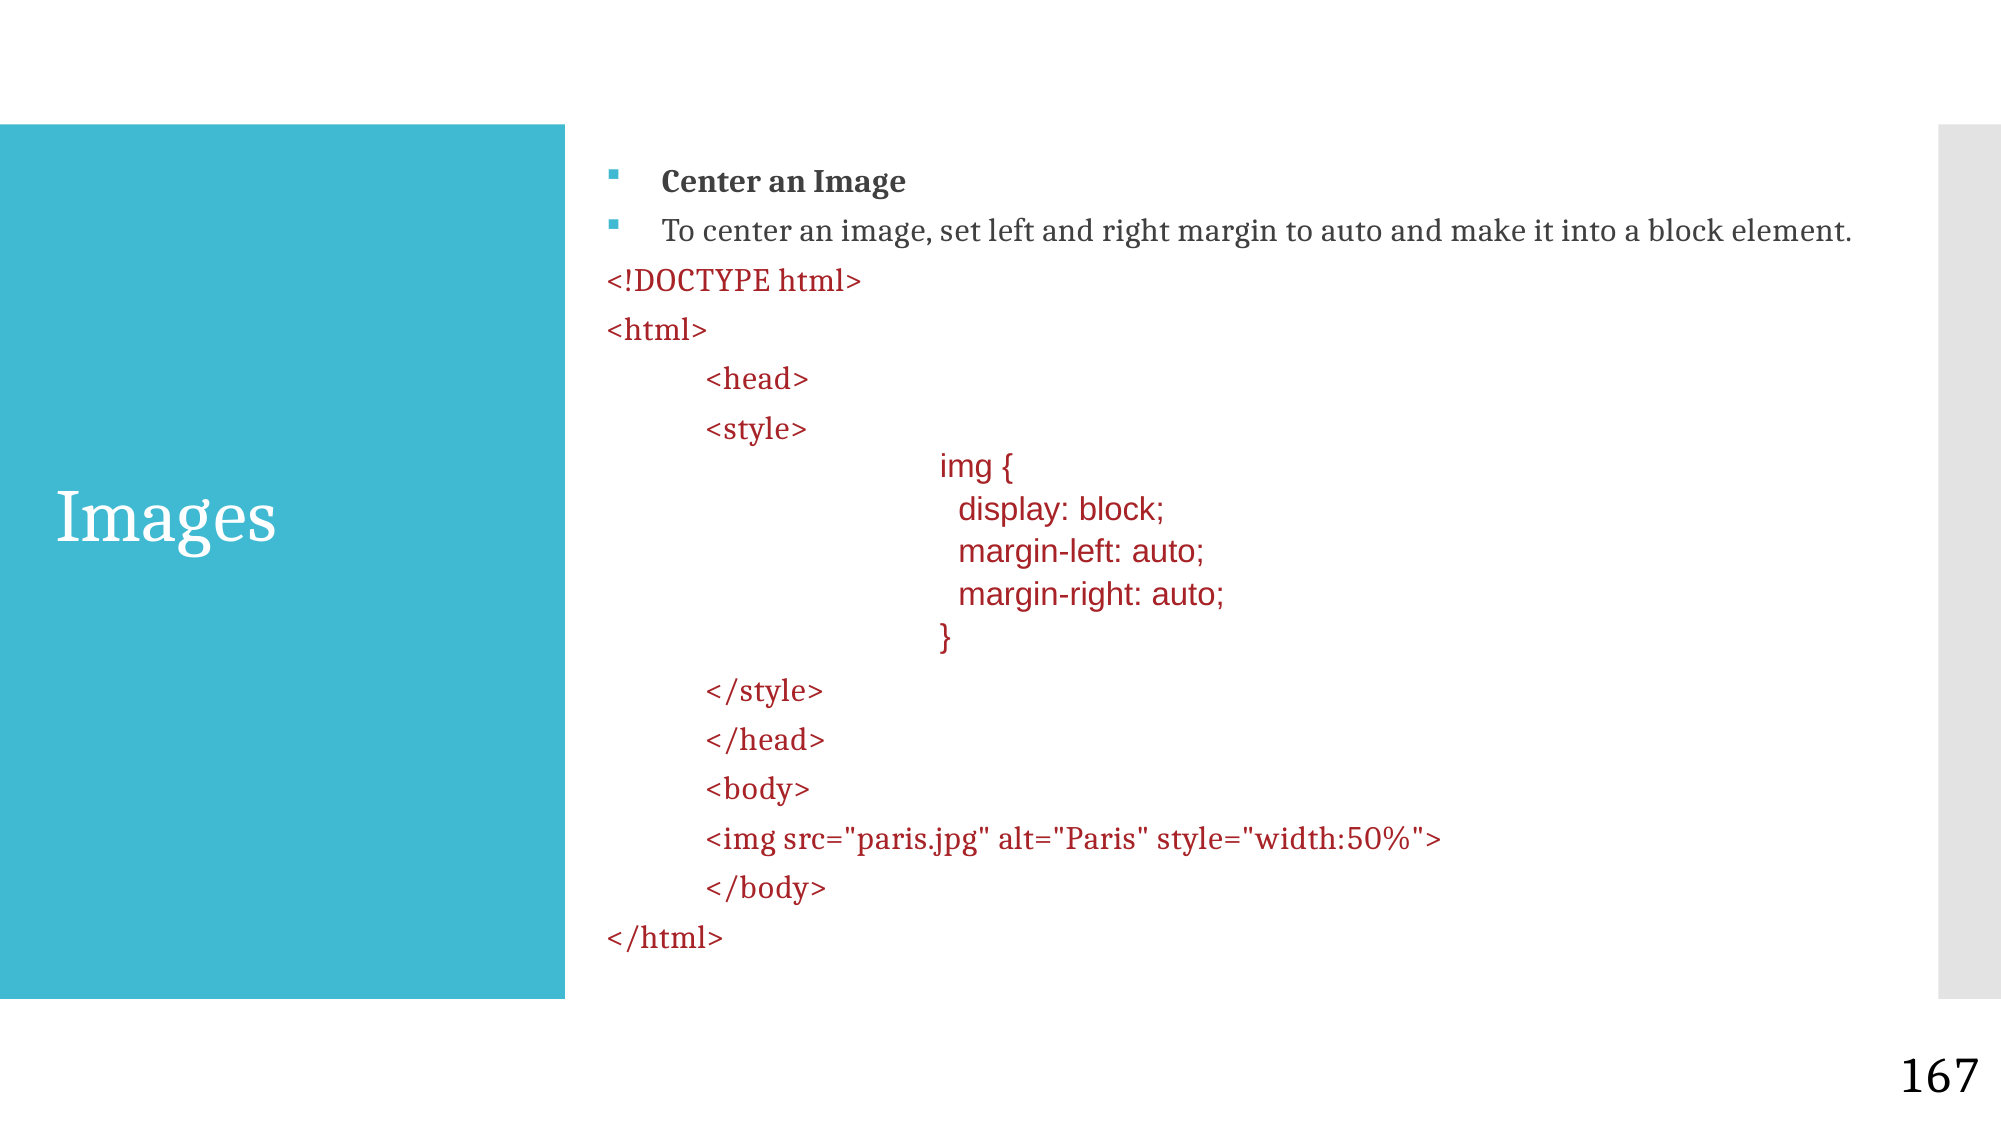

Center an Image
To center an image, set left and right margin to auto and make it into a block element.
<!DOCTYPE html>
<html>
	<head>
		<style>
img {
  display: block;
  margin-left: auto;
  margin-right: auto;
}
		</style>
	</head>
	<body>
		<img src="paris.jpg" alt="Paris" style="width:50%">
	</body>
</html>

# Images
167